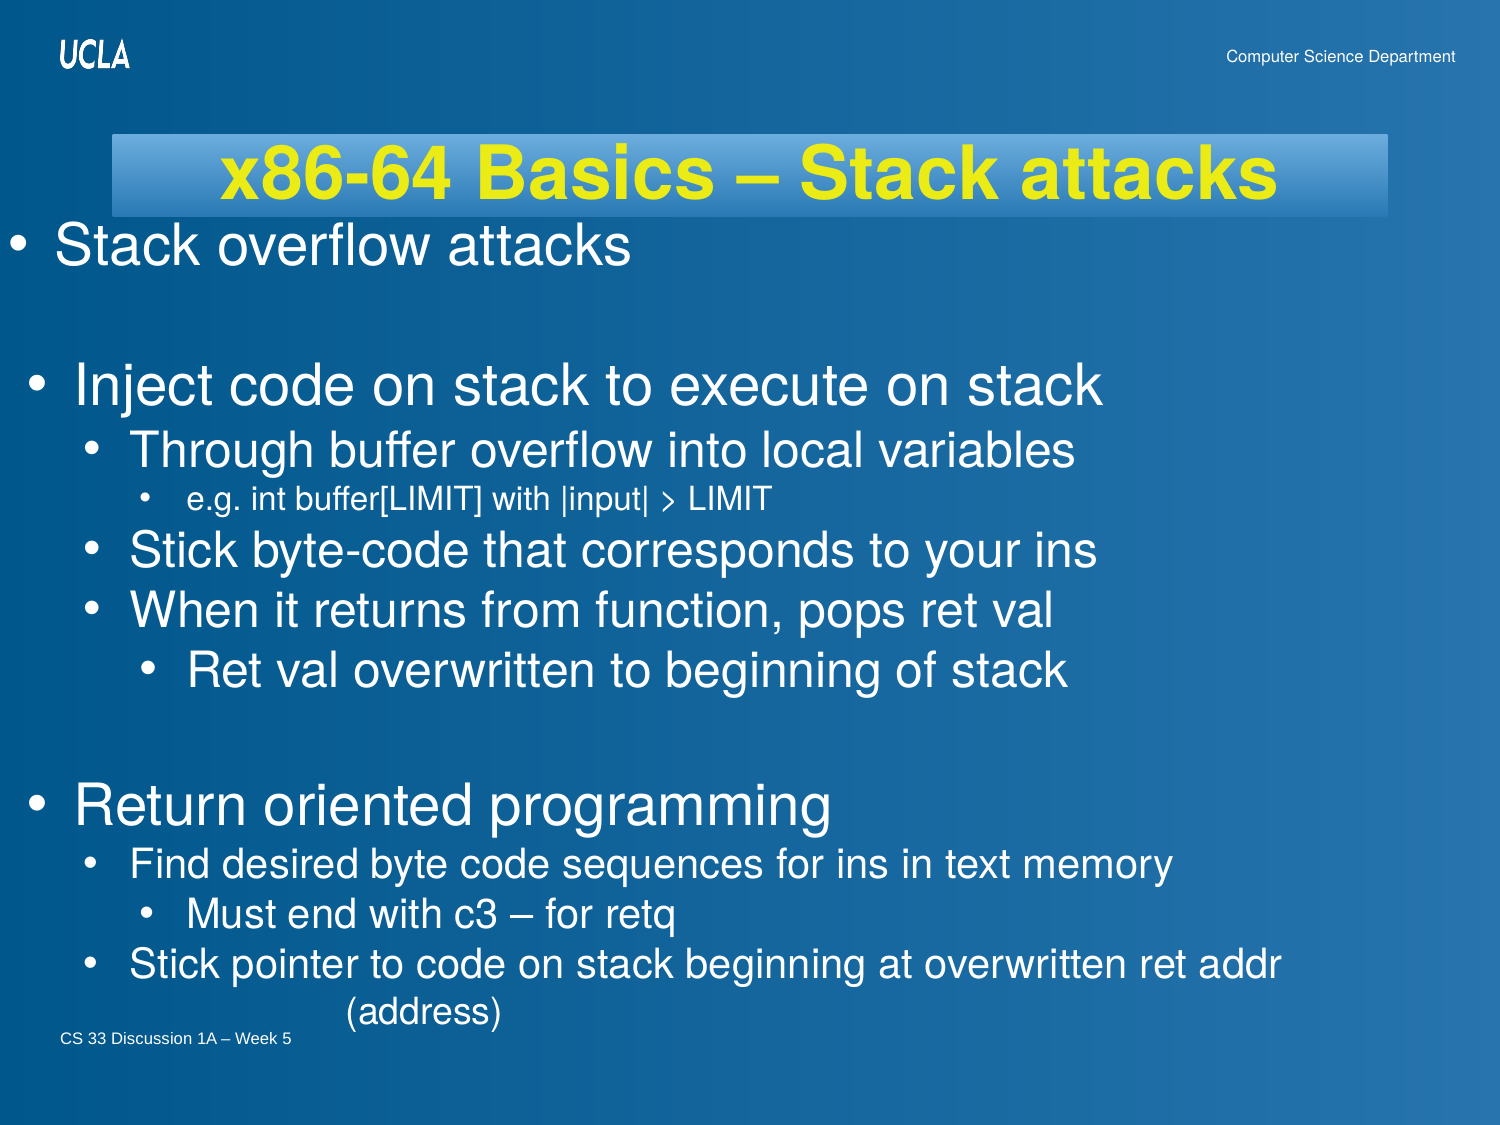

# x86-64 Basics – Stack attacks
Stack overflow attacks

Inject code on stack to execute on stack
Through buffer overflow into local variables
e.g. int buffer[LIMIT] with |input| > LIMIT
Stick byte-code that corresponds to your ins
When it returns from function, pops ret val
Ret val overwritten to beginning of stack

Return oriented programming
Find desired byte code sequences for ins in text memory
Must end with c3 – for retq
Stick pointer to code on stack beginning at overwritten ret addr
	(address)